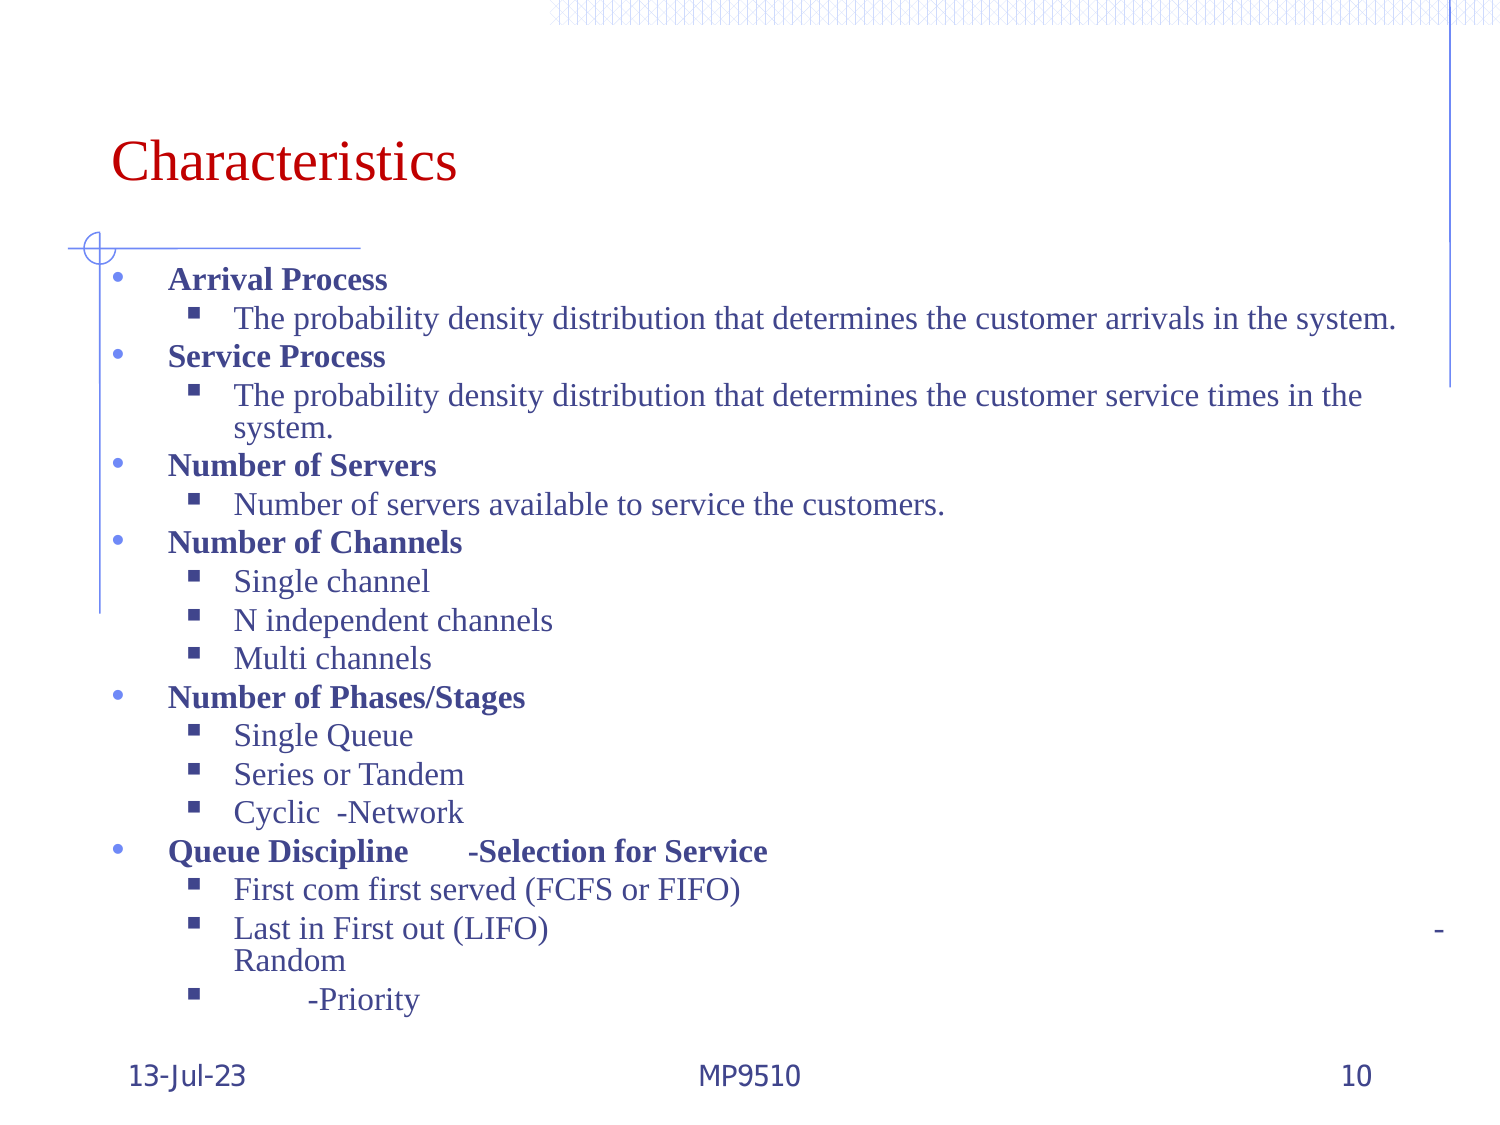

Characteristics
Arrival Process
The probability density distribution that determines the customer arrivals in the system.
Service Process
The probability density distribution that determines the customer service times in the system.
Number of Servers
Number of servers available to service the customers.
Number of Channels
Single channel
N independent channels
Multi channels
Number of Phases/Stages
Single Queue
Series or Tandem
Cyclic  -Network
Queue Discipline	-Selection for Service
First com first served (FCFS or FIFO)
Last in First out (LIFO)  						-Random
         -Priority
13-Jul-23
MP9510
10